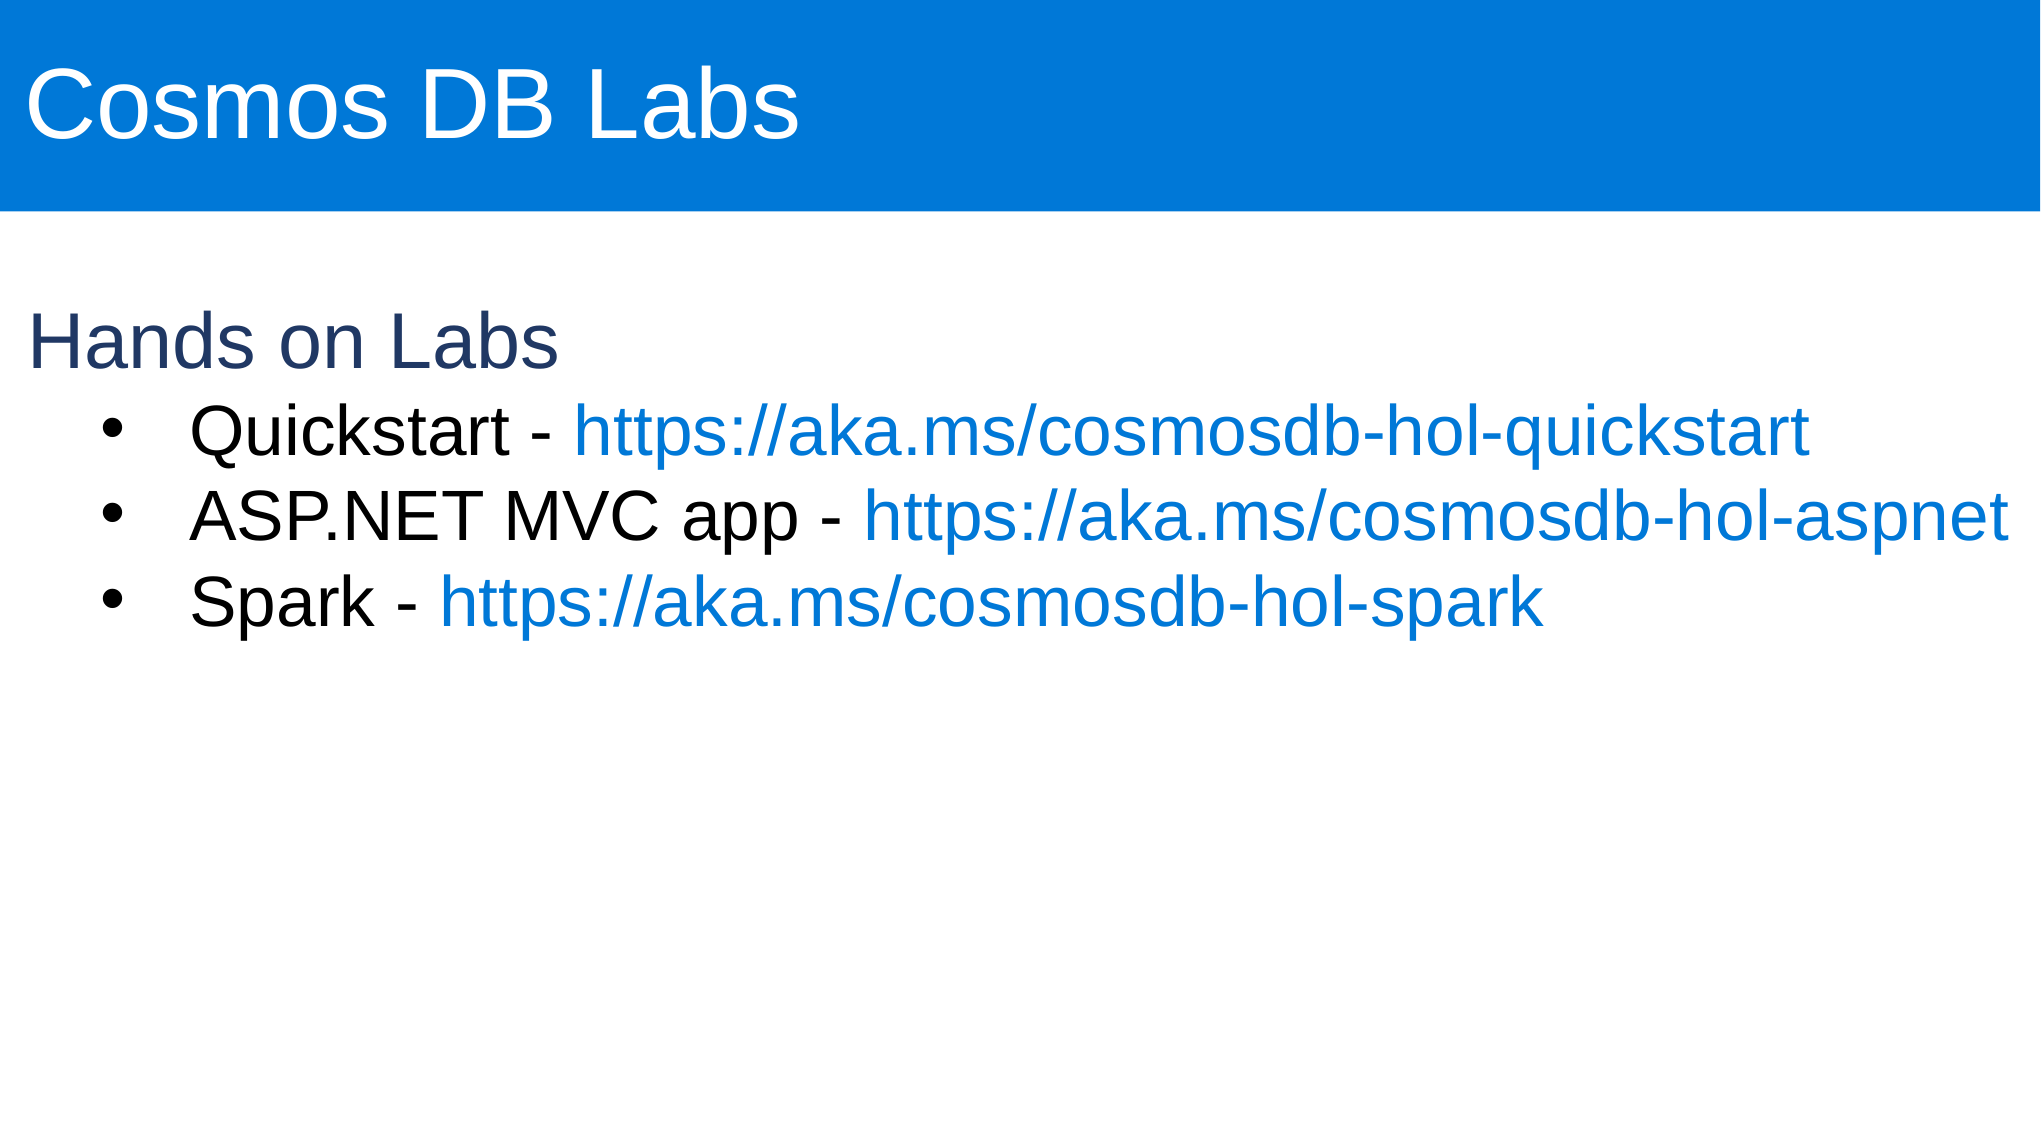

Cosmos DB Labs
Hands on Labs
Quickstart - https://aka.ms/cosmosdb-hol-quickstart
ASP.NET MVC app - https://aka.ms/cosmosdb-hol-aspnet
Spark - https://aka.ms/cosmosdb-hol-spark